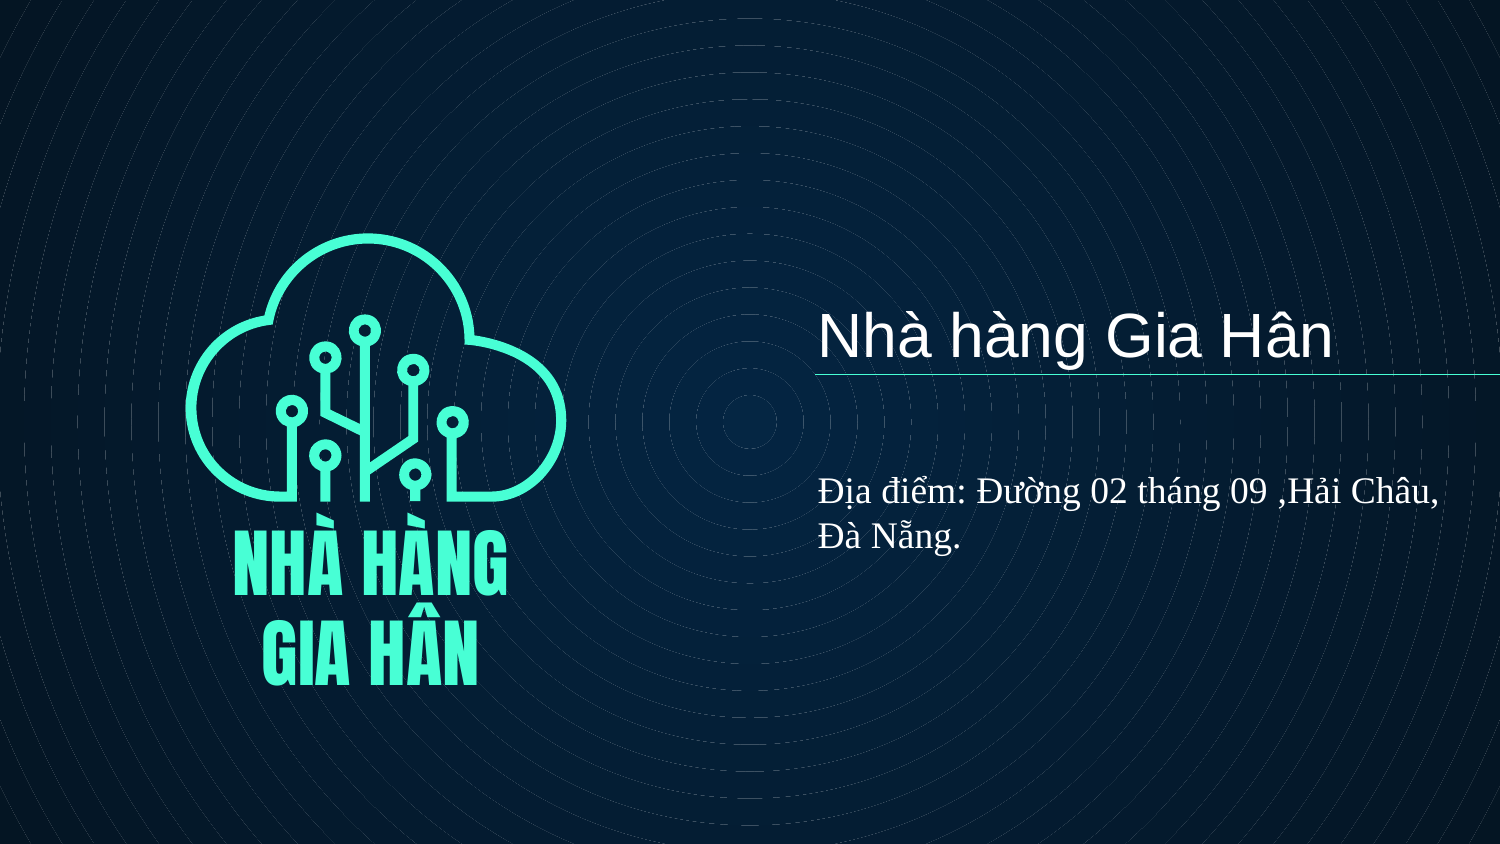

# Nhà hàng Gia Hân
Địa điểm: Đường 02 tháng 09 ,Hải Châu,  Đà Nẵng.

NHÀ HÀNG
GIA HÂN